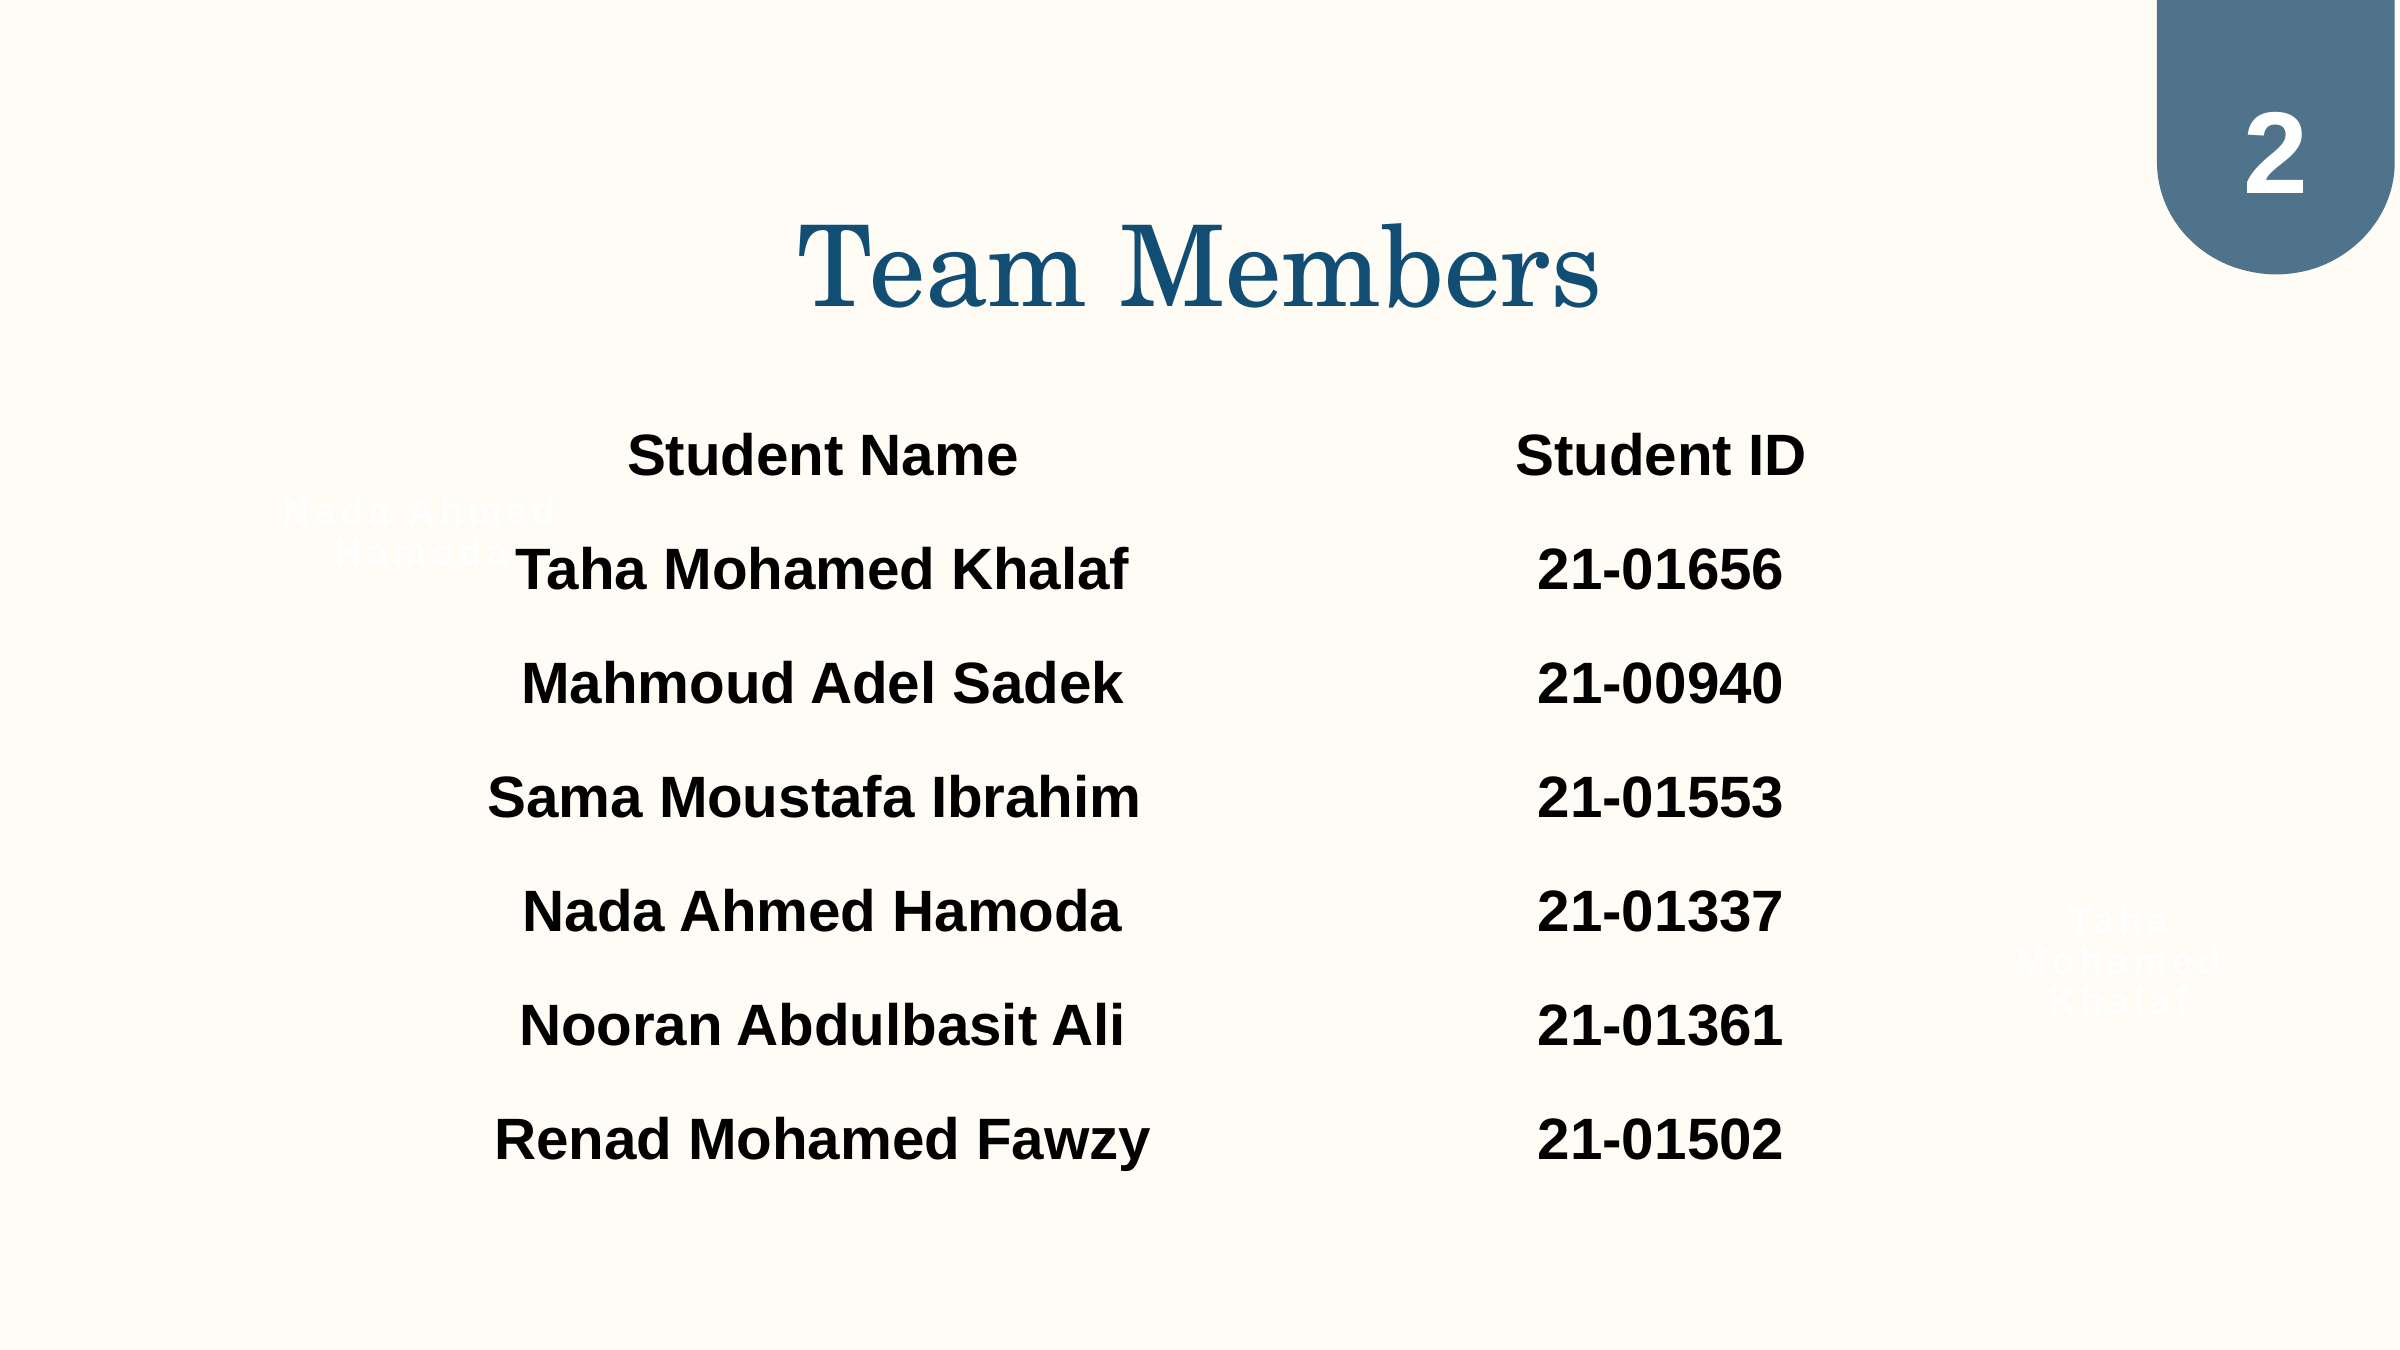

2
Team Members
|  | Student Name | Student ID |
| --- | --- | --- |
|  | Taha Mohamed Khalaf | 21-01656 |
|  | Mahmoud Adel Sadek | 21-00940 |
|  | Sama Moustafa Ibrahim | 21-01553 |
|  | Nada Ahmed Hamoda | 21-01337 |
|  | Nooran Abdulbasit Ali | 21-01361 |
|  | Renad Mohamed Fawzy | 21-01502 |

Nada Ahmed Hamoda

Taha
Mohamed
Khalaf